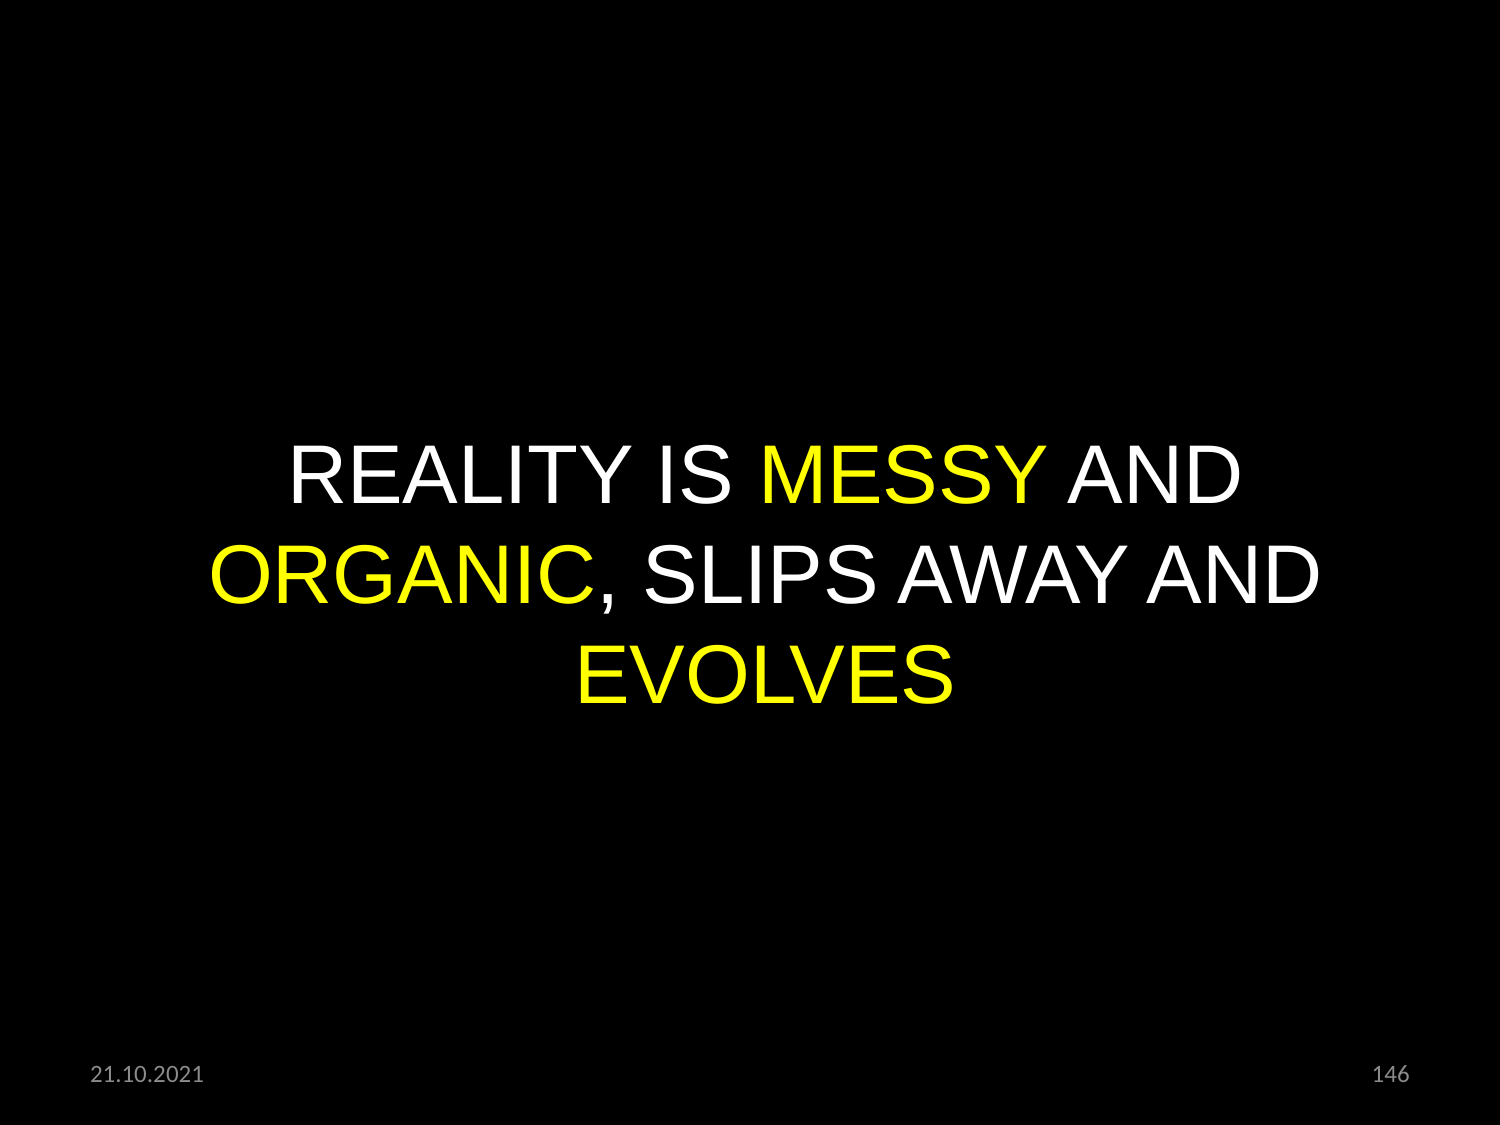

REALITY IS MESSY AND ORGANIC, SLIPS AWAY AND EVOLVES
21.10.2021
146